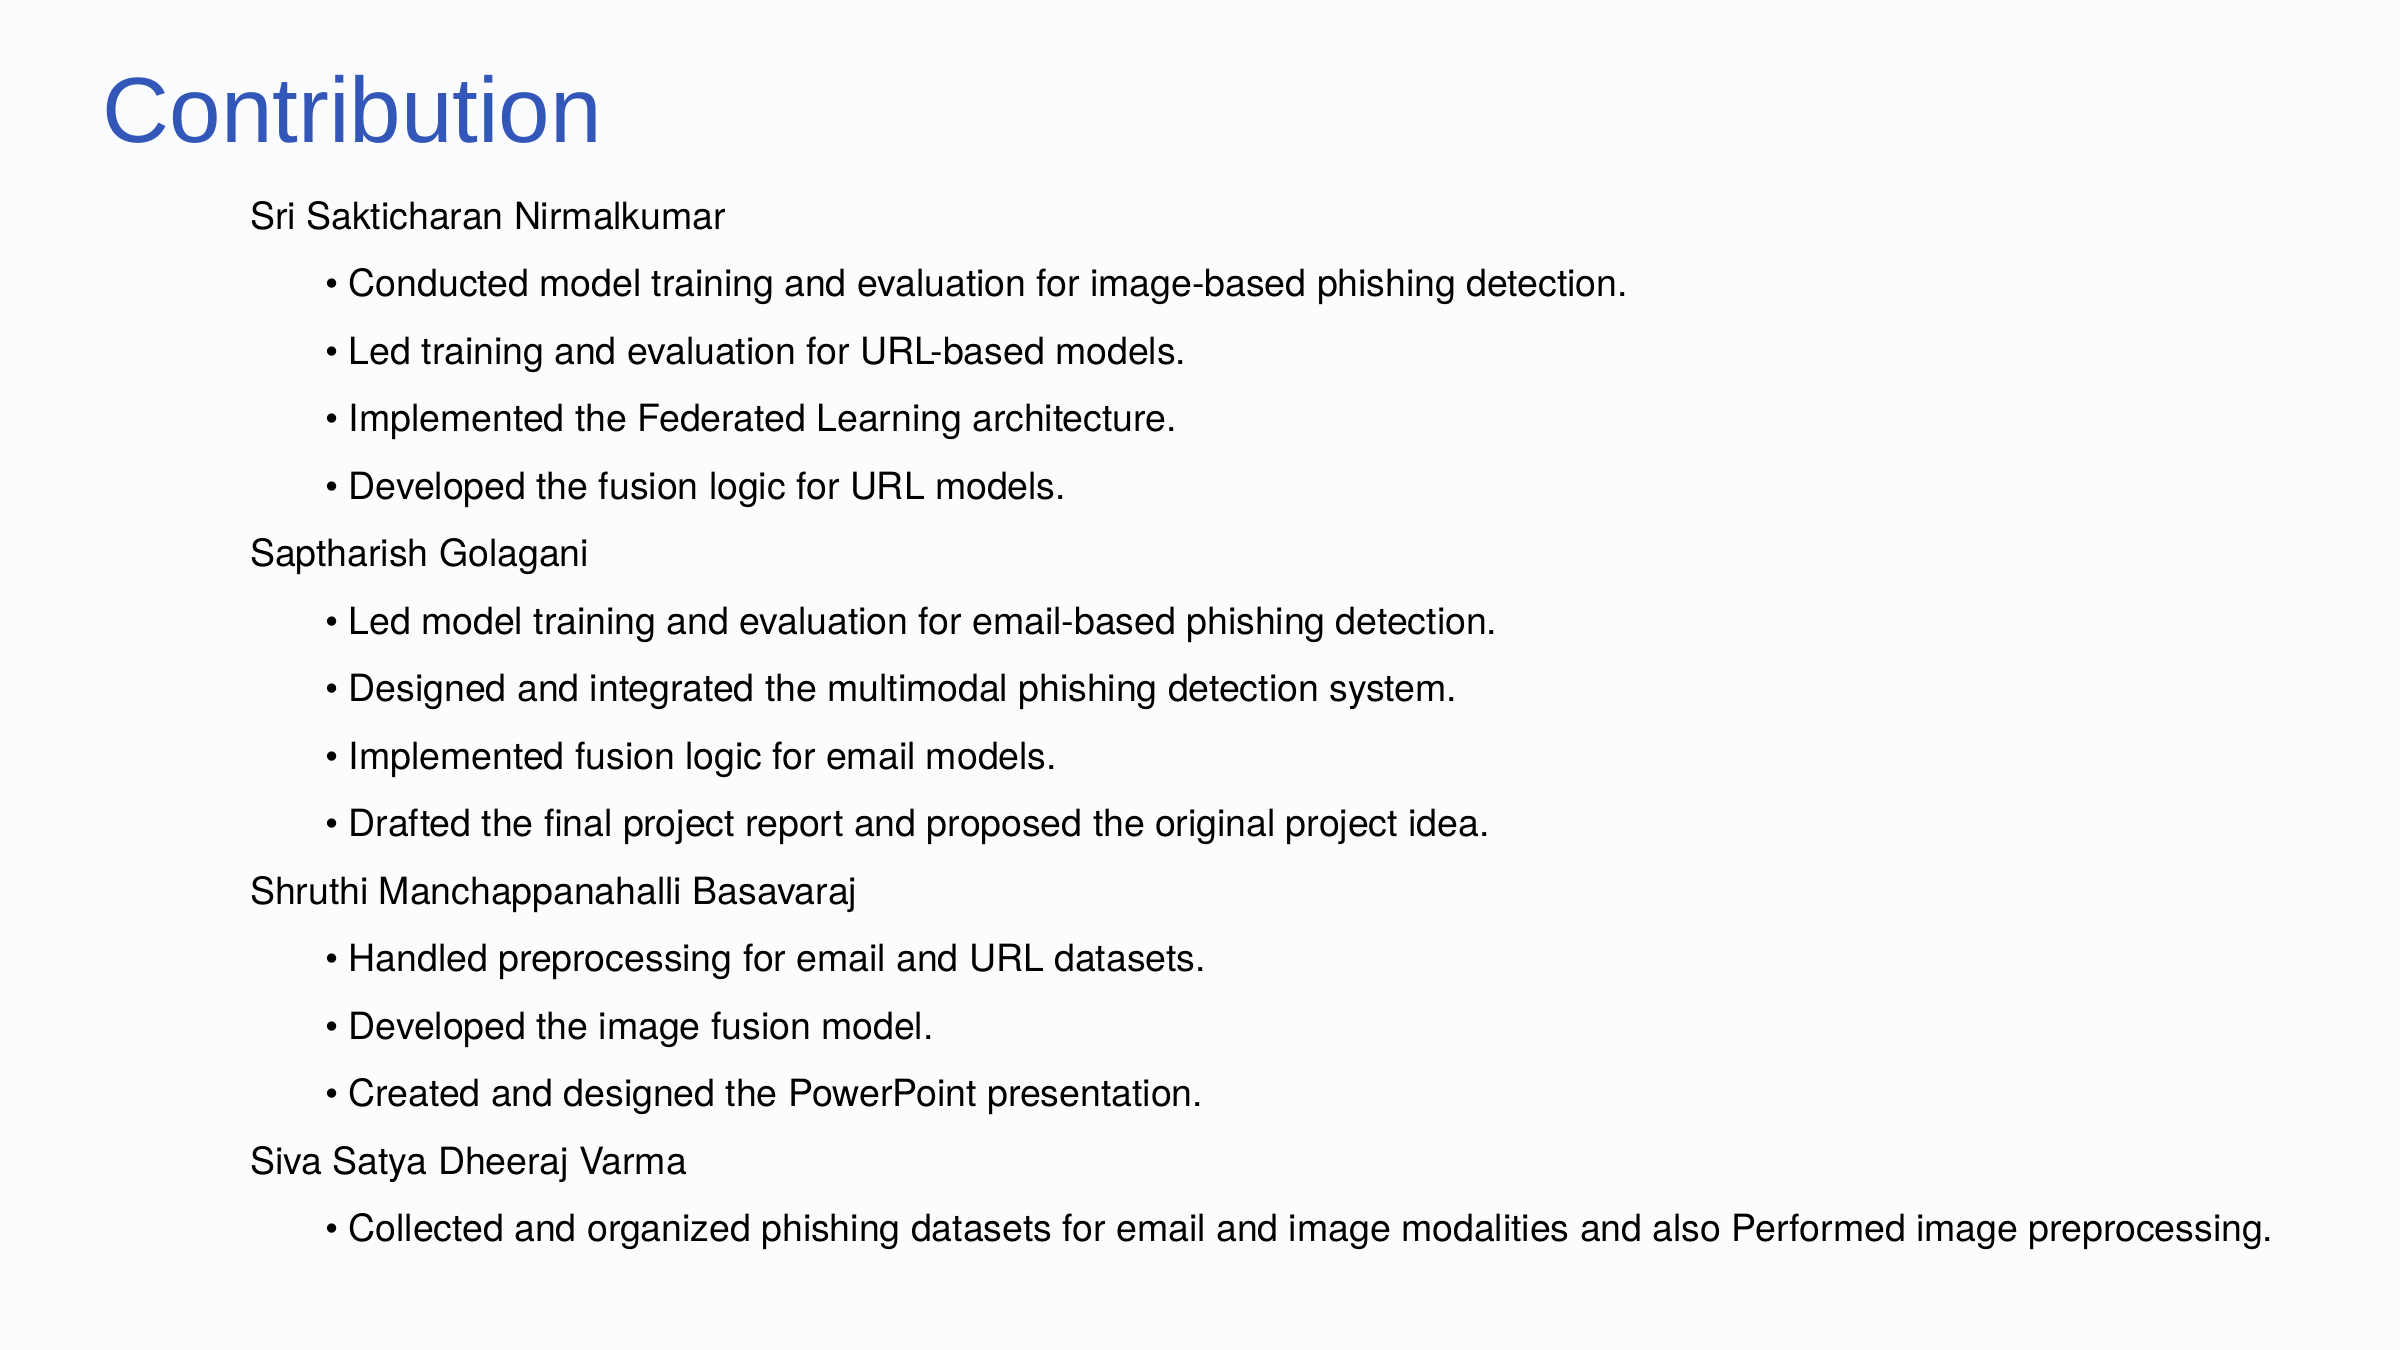

Contribution

Sri Sakticharan Nirmalkumar
• Conducted model training and evaluation for image-based phishing detection.
• Led training and evaluation for URL-based models.
• Implemented the Federated Learning architecture.
• Developed the fusion logic for URL models.
Saptharish Golagani
• Led model training and evaluation for email-based phishing detection.
• Designed and integrated the multimodal phishing detection system.
• Implemented fusion logic for email models.
• Drafted the final project report and proposed the original project idea.
Shruthi Manchappanahalli Basavaraj
• Handled preprocessing for email and URL datasets.
• Developed the image fusion model.
• Created and designed the PowerPoint presentation.
Siva Satya Dheeraj Varma
• Collected and organized phishing datasets for email and image modalities and also Performed image preprocessing.